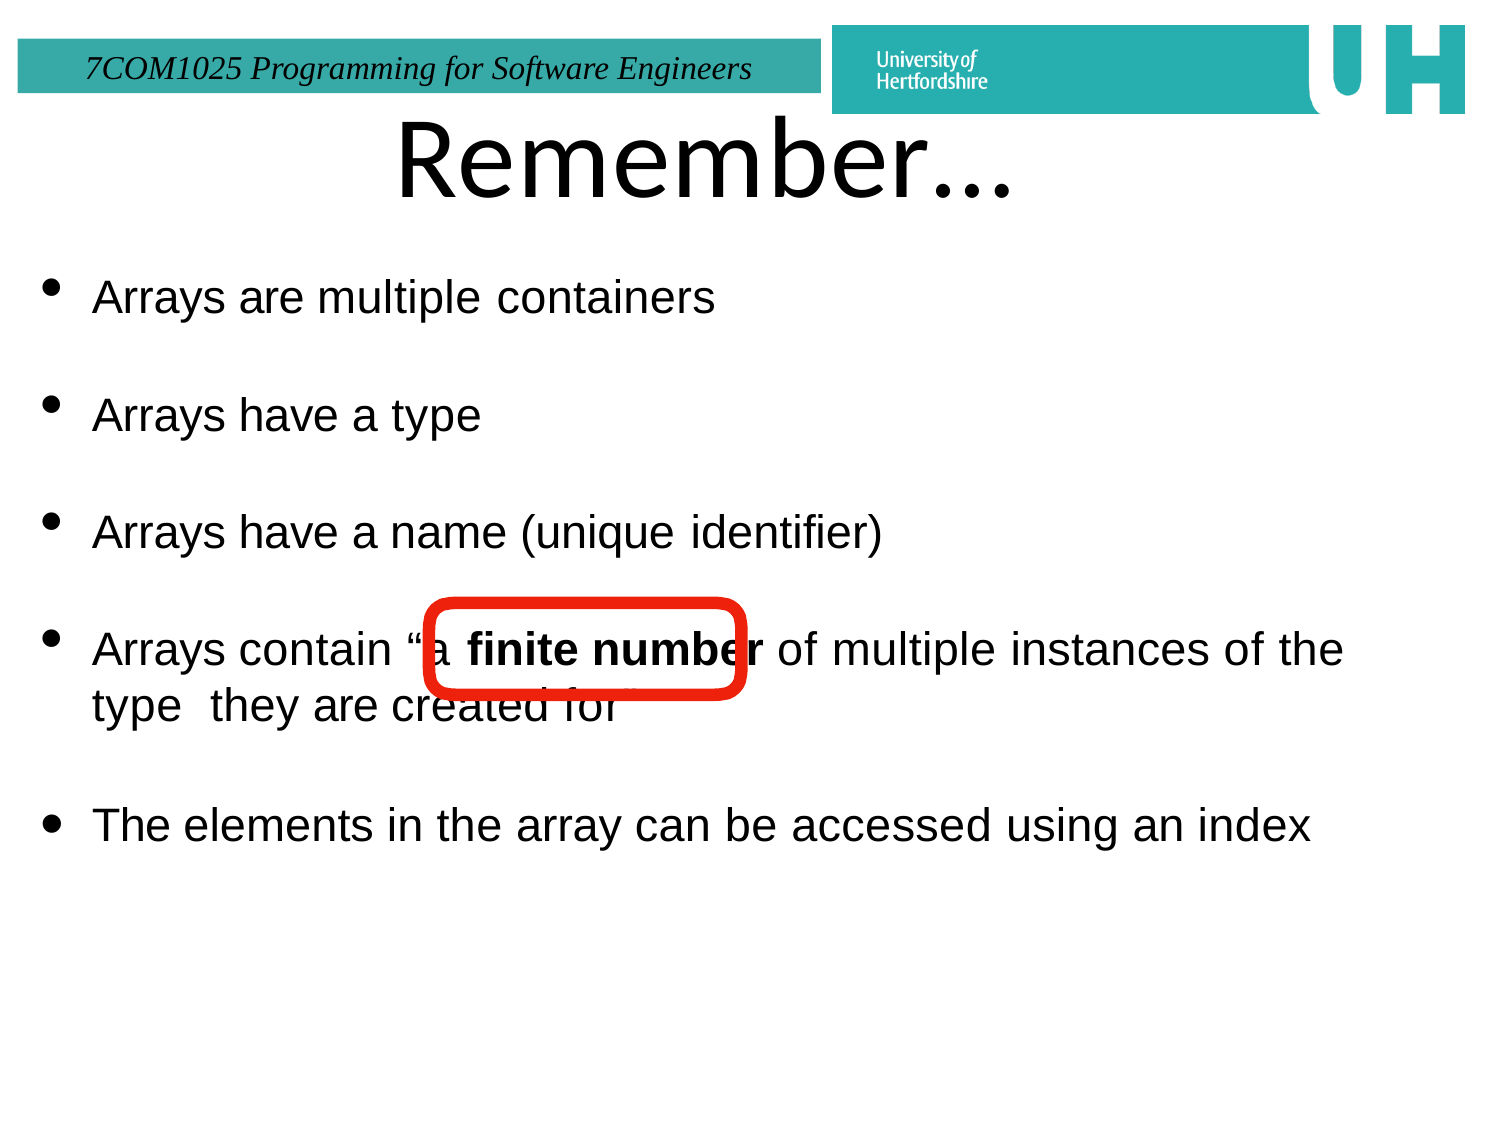

# Remember…
Arrays are multiple containers
Arrays have a type
Arrays have a name (unique identifier)
Arrays contain “a finite number of multiple instances of the type  they are created for”

The elements in the array can be accessed using an index

type[] name=new type[n];